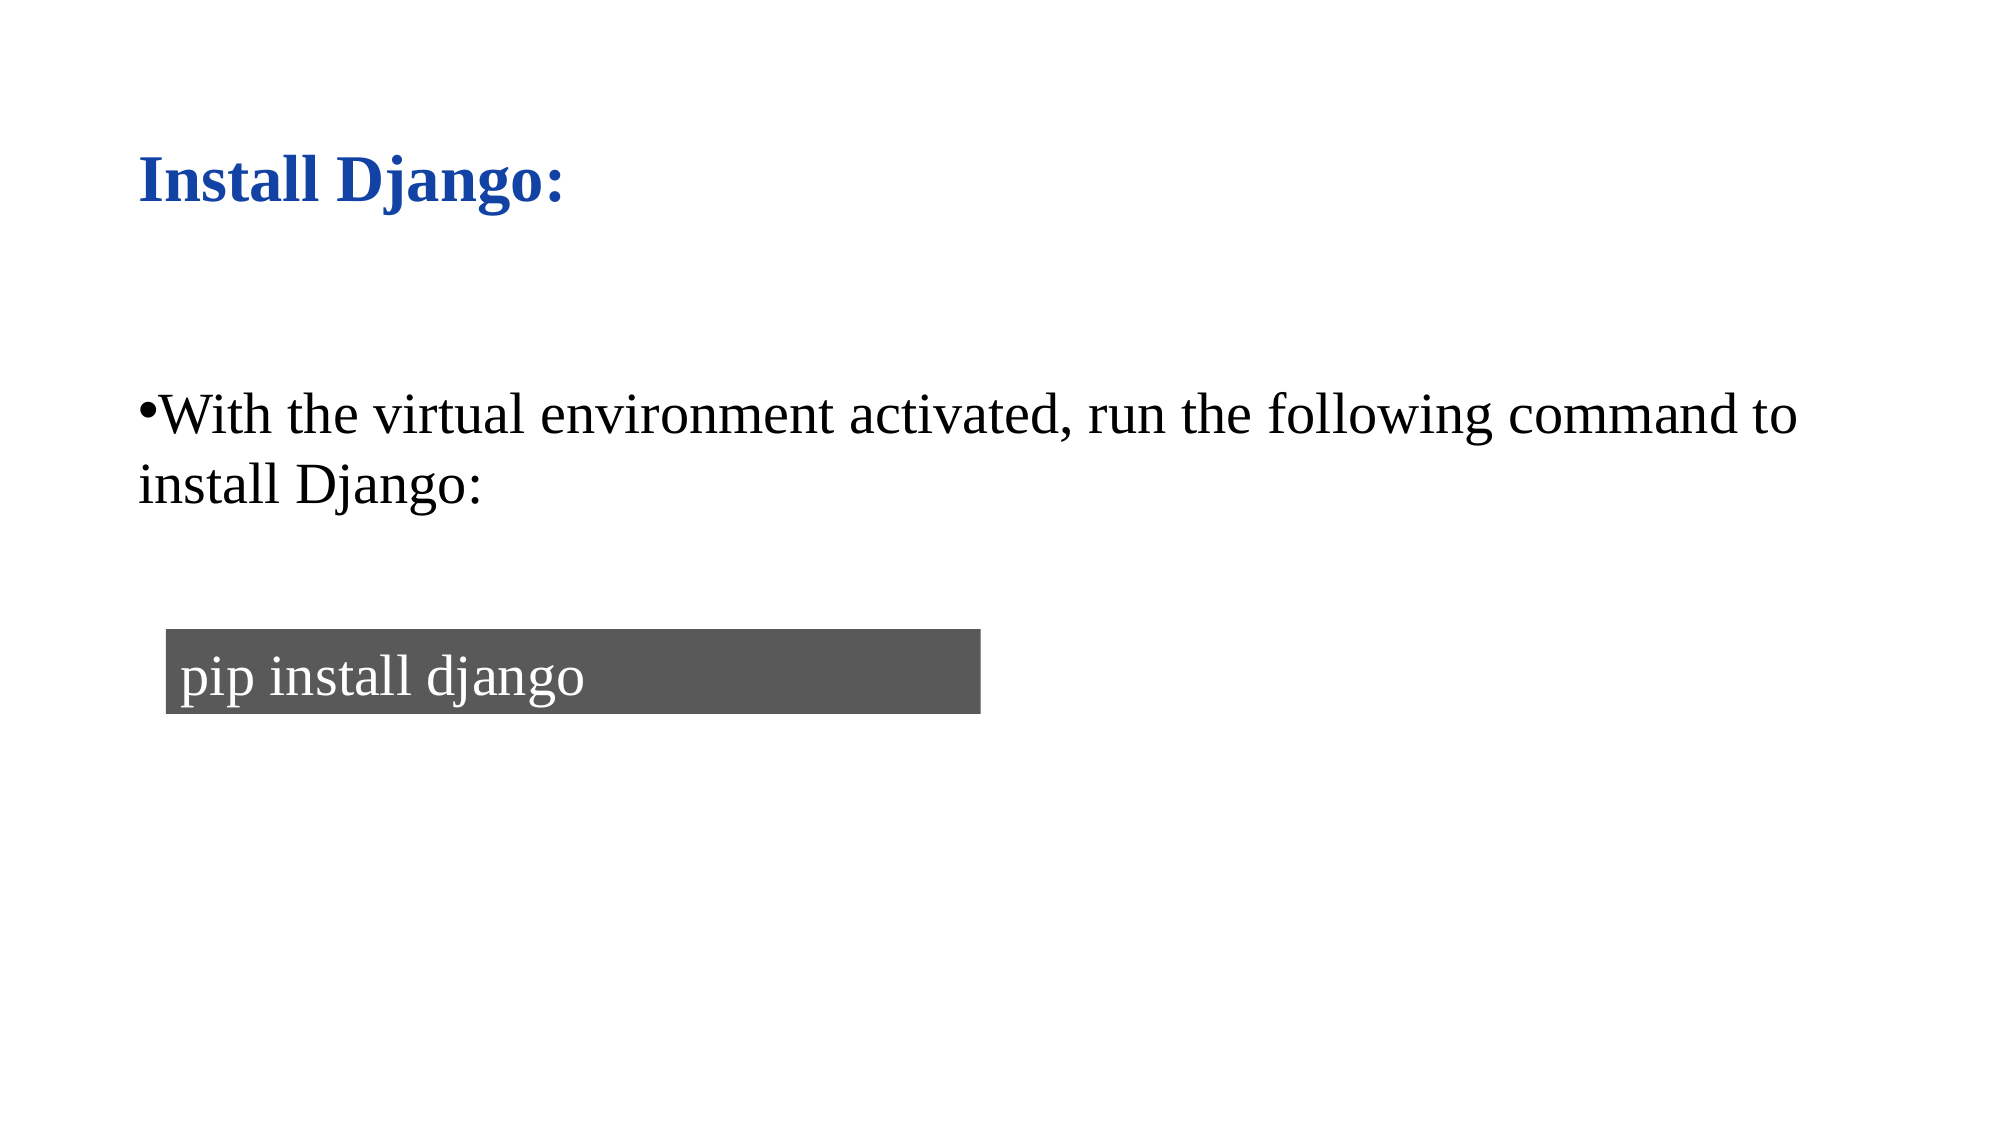

Install Django:

With the virtual environment activated, run the following command to install Django:
pip install django